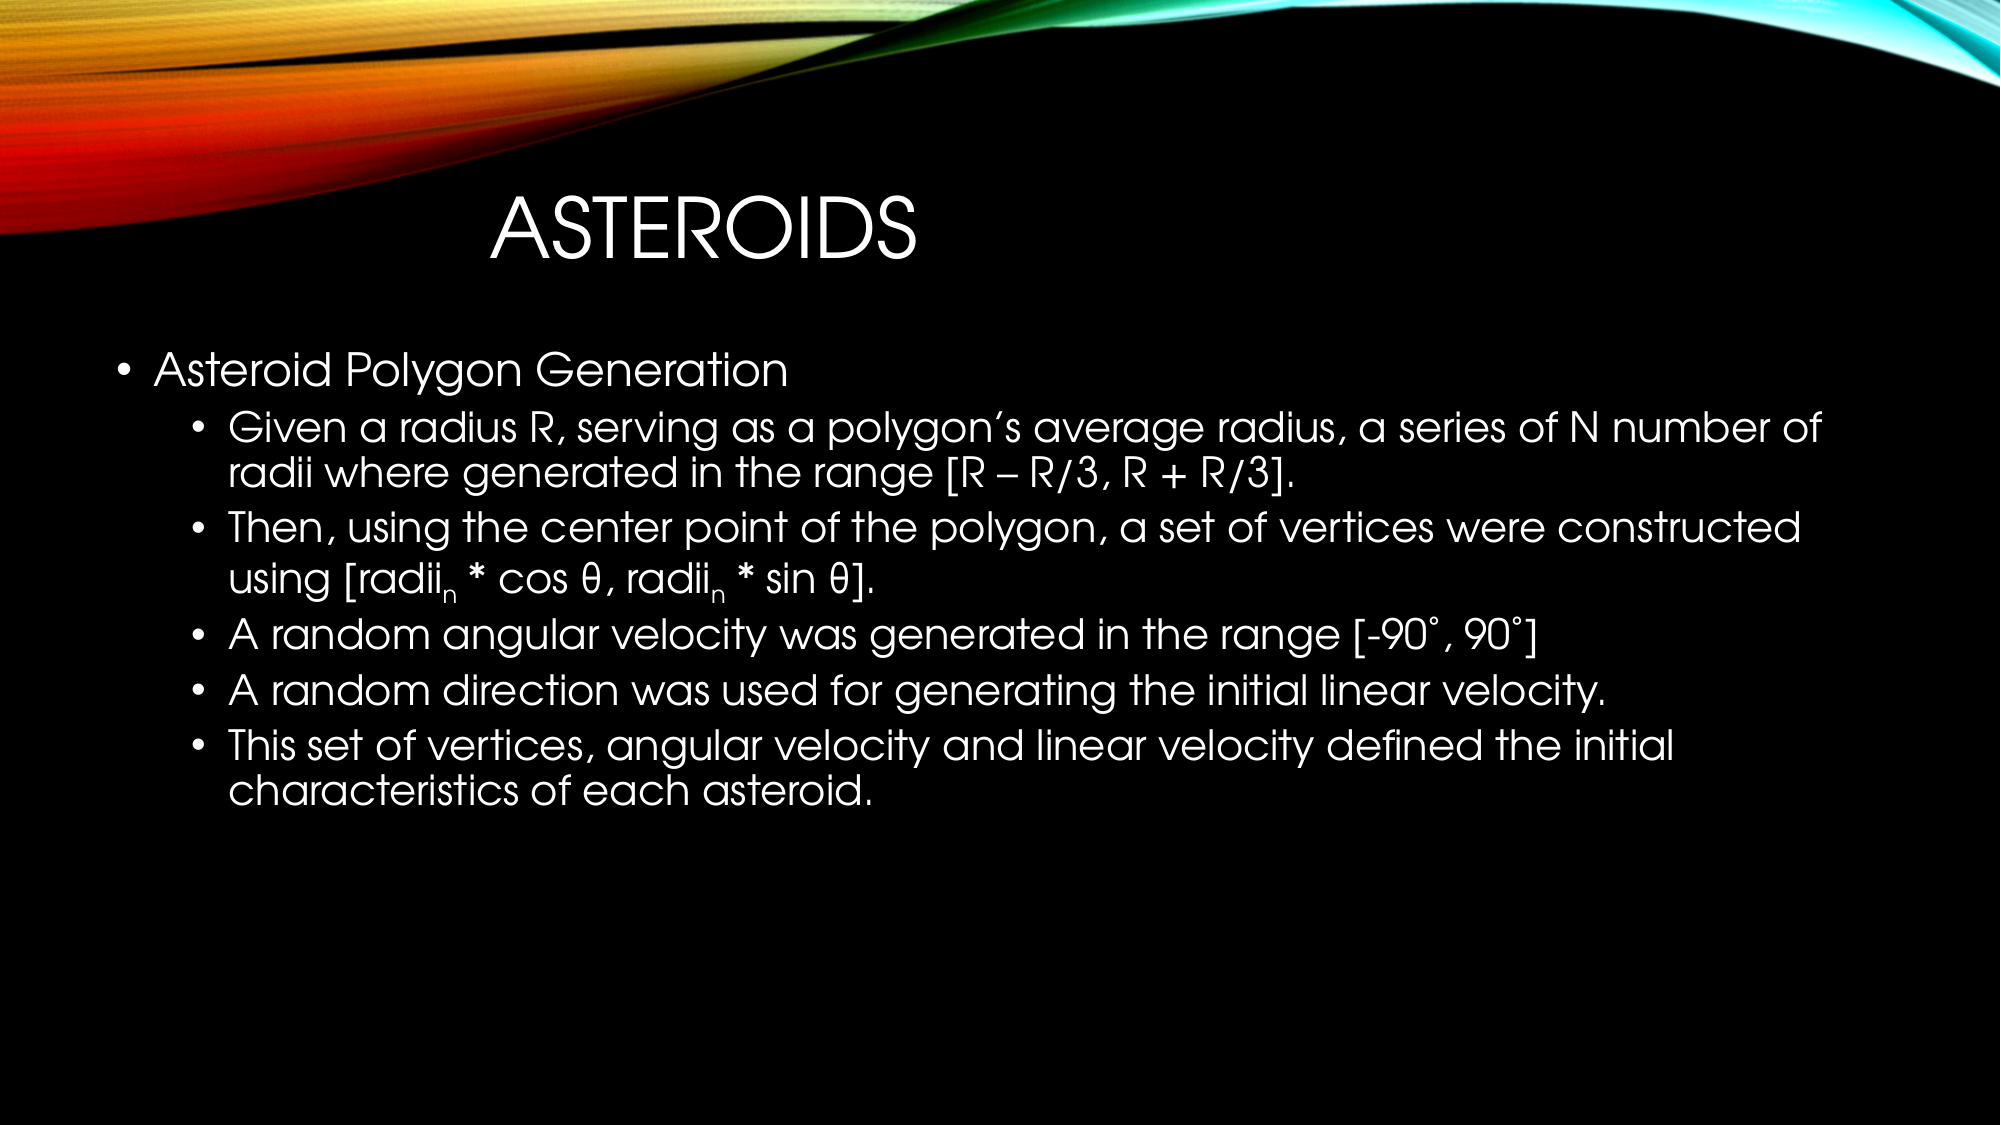

# Asteroids

Asteroid Polygon Generation
Given a radius R, serving as a polygon’s average radius, a series of N number of radii where generated in the range [R – R/3, R + R/3].
Then, using the center point of the polygon, a set of vertices were constructed using [radiin * cos θ, radiin * sin θ].
A random angular velocity was generated in the range [-90˚, 90˚]
A random direction was used for generating the initial linear velocity.
This set of vertices, angular velocity and linear velocity defined the initial characteristics of each asteroid.